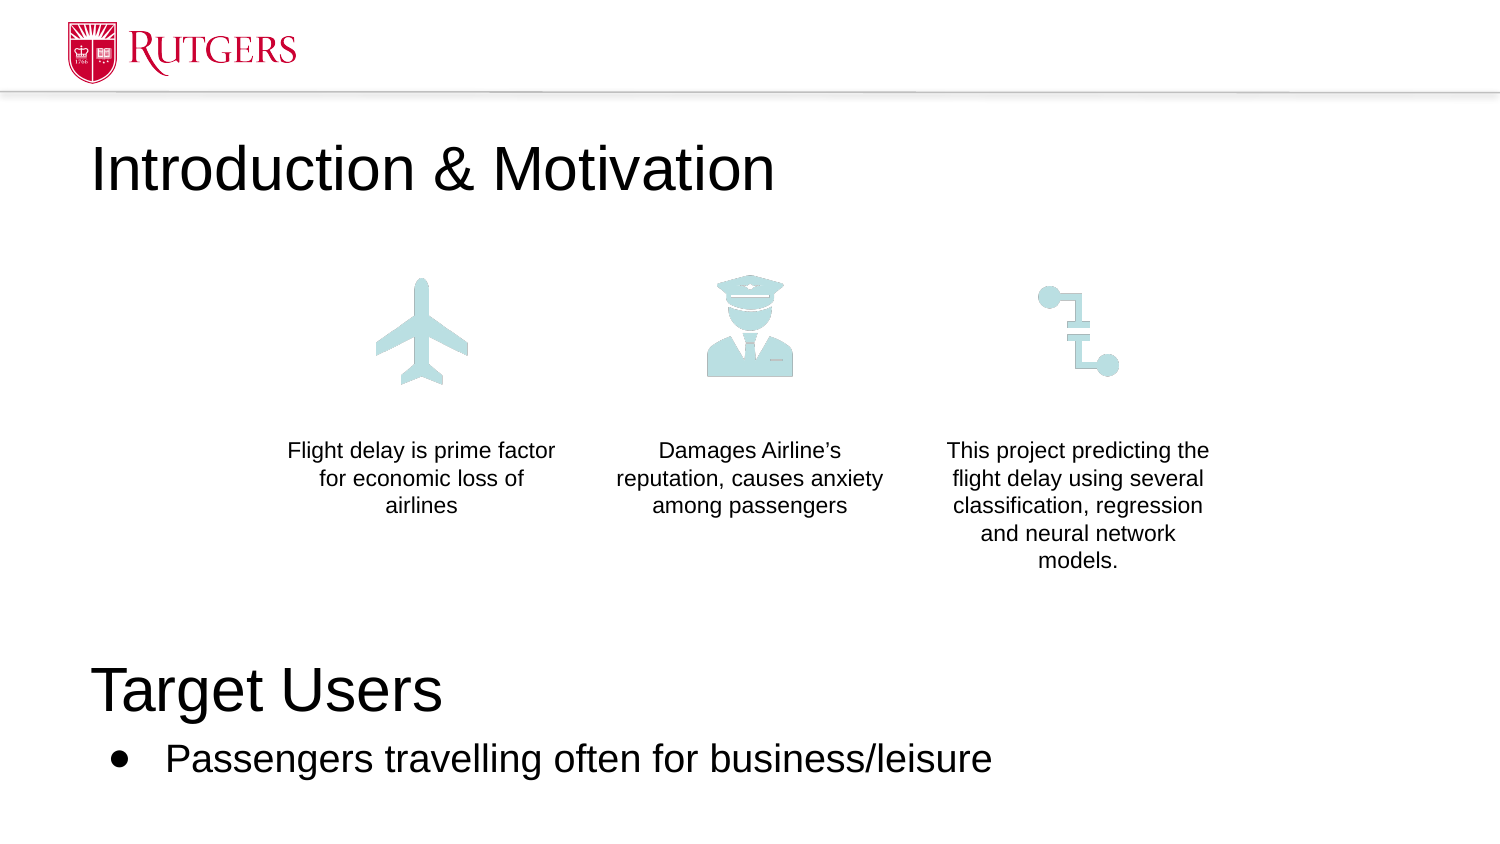

# Introduction & Motivation
Flight delay is prime factor for economic loss of airlines
Damages Airline’s reputation, causes anxiety among passengers
This project predicting the flight delay using several classification, regression and neural network models.

Target Users
Passengers travelling often for business/leisure